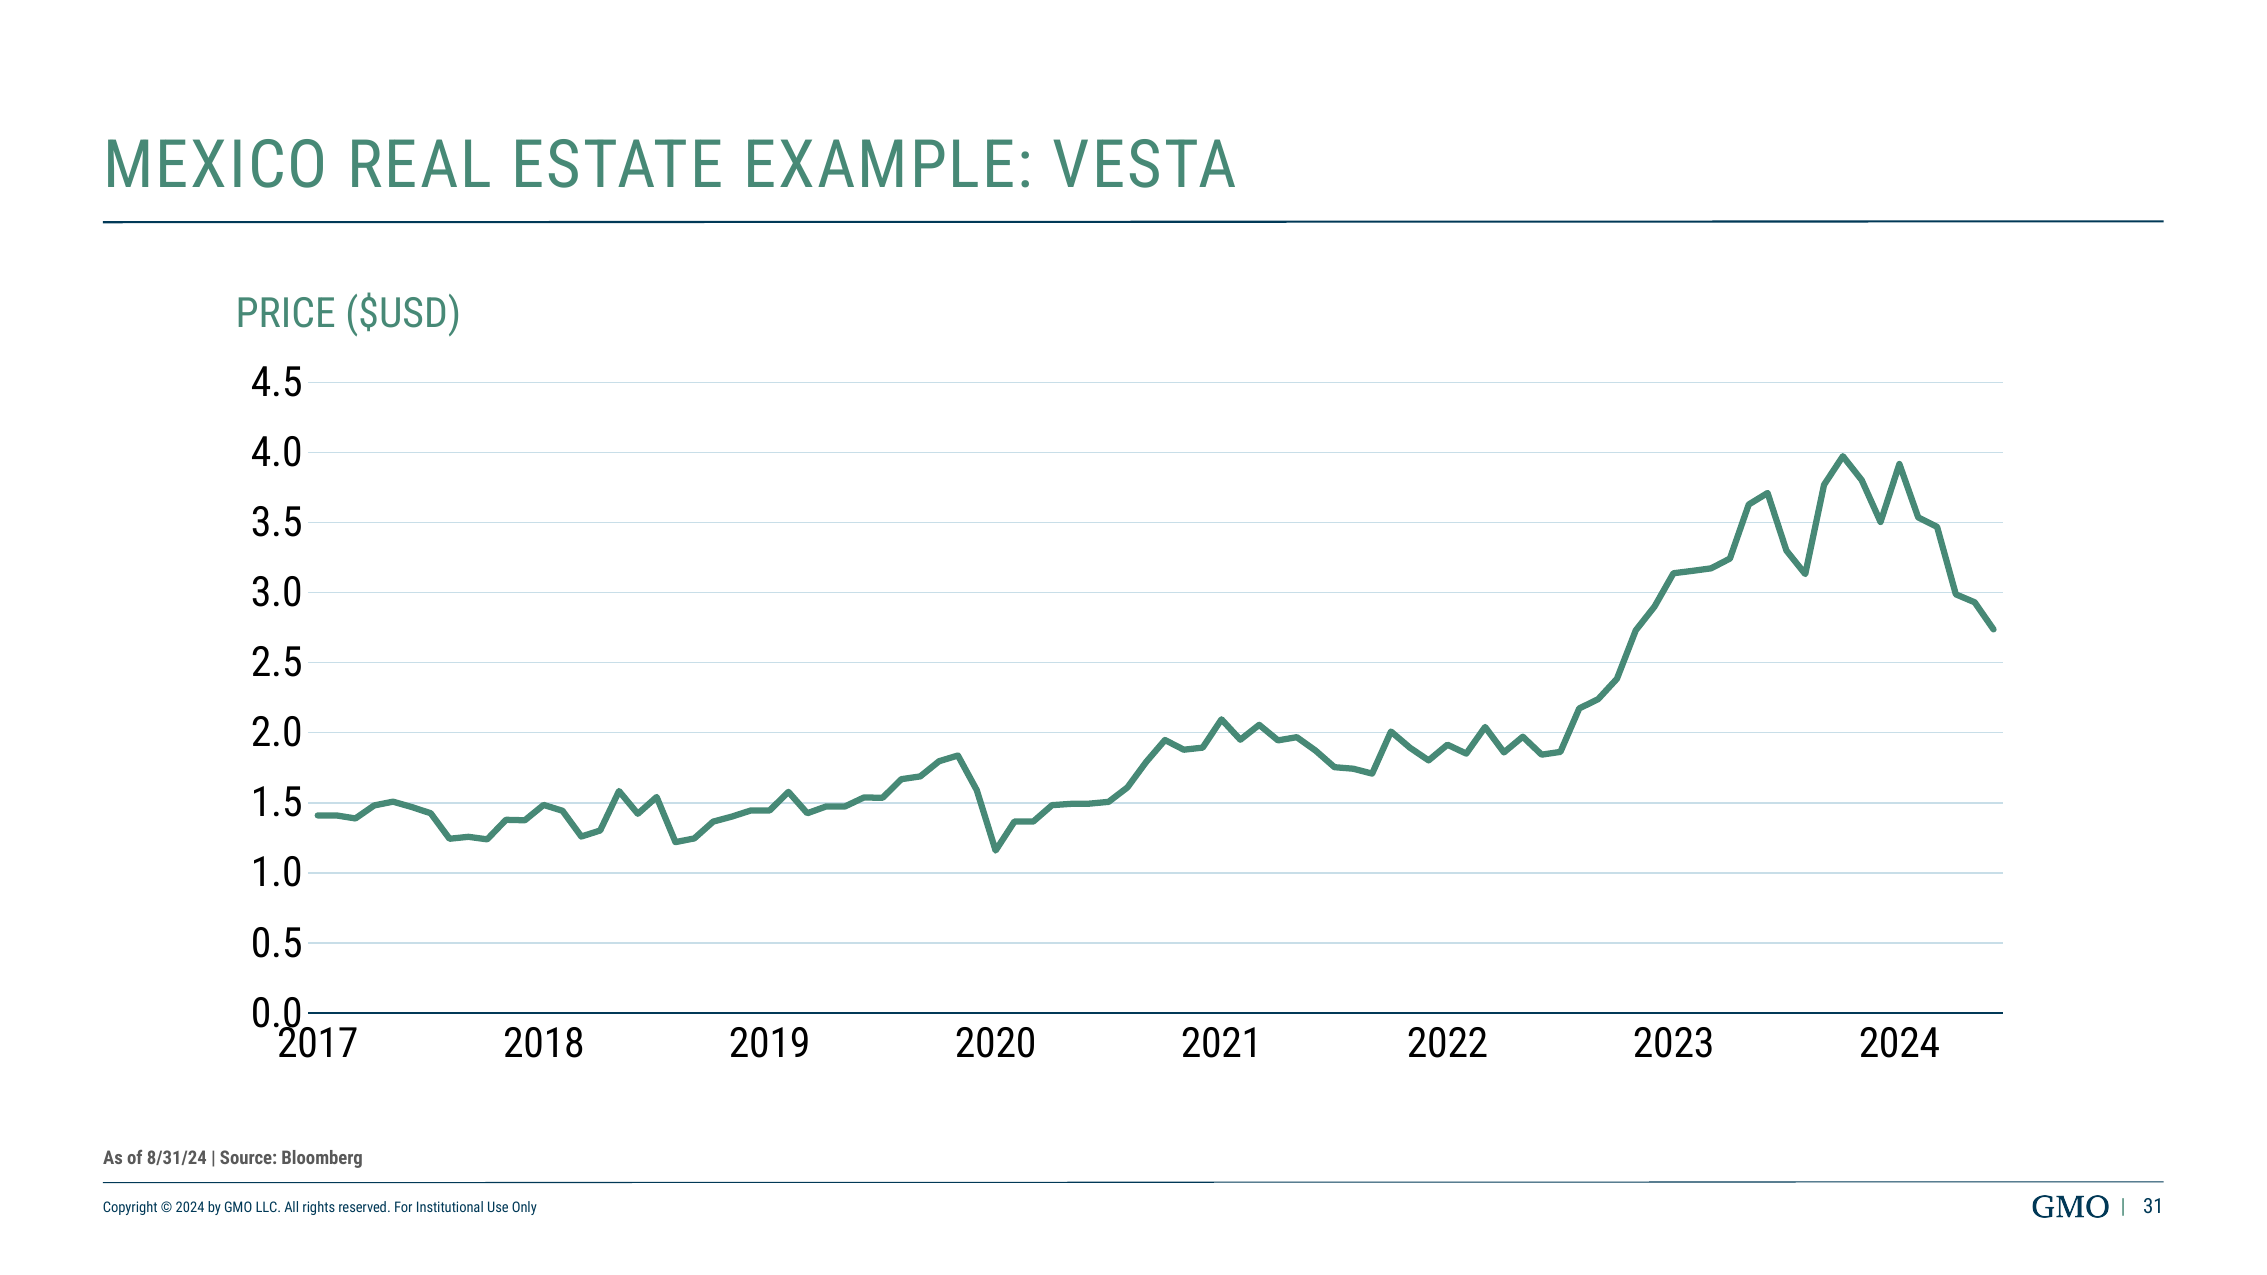

# Mexico Real Estate Example: Vesta
PRICE ($USD)

### Chart

| Category | Price (USD) |
|---|---|
| 42795 | 1.4096256229875777 |
| 42826 | 1.4096256229875777 |
| 42856 | 1.3882996149281146 |
| 42887 | 1.4806598124755108 |
| 42917 | 1.5078228139658998 |
| 42948 | 1.4692809580516935 |
| 42979 | 1.4254019556821604 |
| 43009 | 1.2430405398347488 |
| 43040 | 1.257220158467716 |
| 43070 | 1.2391271173508318 |
| 43101 | 1.378502034957177 |
| 43132 | 1.3748732621655049 |
| 43160 | 1.4845004730160825 |
| 43191 | 1.4427624090926094 |
| 43221 | 1.2590587443563332 |
| 43252 | 1.3020022302815981 |
| 43282 | 1.5836412486794054 |
| 43313 | 1.4215352370971965 |
| 43344 | 1.541272444613026 |
| 43374 | 1.2193383122981087 |
| 43405 | 1.2456546929316339 |
| 43435 | 1.3653666083133167 |
| 43466 | 1.4016832761075289 |
| 43497 | 1.4449233194857192 |
| 43525 | 1.4448293433670134 |
| 43556 | 1.5776417185685632 |
| 43586 | 1.4253307164886704 |
| 43617 | 1.4737630638457258 |
| 43647 | 1.4737831627324003 |
| 43678 | 1.5371579524497834 |
| 43709 | 1.5358967082860384 |
| 43739 | 1.6684691055050642 |
| 43770 | 1.6881547551996394 |
| 43800 | 1.7964230047816552 |
| 43831 | 1.8371213126237085 |
| 43862 | 1.5898226912445212 |
| 43891 | 1.158738272157754 |
| 43922 | 1.3663213978423459 |
| 43952 | 1.3658848940976995 |
| 43983 | 1.483098763069536 |
| 44013 | 1.4921554104100736 |
| 44044 | 1.494058035245149 |
| 44075 | 1.5066969332477187 |
| 44105 | 1.609262704581299 |
| 44136 | 1.7913332177101657 |
| 44166 | 1.9478465223482622 |
| 44197 | 1.8785846213667734 |
| 44228 | 1.8935143895585798 |
| 44256 | 2.0956809005261223 |
| 44287 | 1.9499955547213794 |
| 44317 | 2.05629115839907 |
| 44348 | 1.9451759335891456 |
| 44378 | 1.968038253428967 |
| 44409 | 1.8716684103023962 |
| 44440 | 1.753875968992248 |
| 44470 | 1.7429109141042538 |
| 44501 | 1.7080549896742856 |
| 44531 | 2.008339259793272 |
| 44562 | 1.893339148554675 |
| 44593 | 1.8022199206612861 |
| 44621 | 1.9144535201485662 |
| 44652 | 1.8508909340121402 |
| 44682 | 2.0409928219320244 |
| 44713 | 1.8590039913909224 |
| 44743 | 1.9713068070230566 |
| 44774 | 1.8432630523085476 |
| 44805 | 1.8631258007170453 |
| 44835 | 2.173539952551613 |
| 44866 | 2.2393714190816243 |
| 44896 | 2.3851404366176236 |
| 44927 | 2.730578336916421 |
| 44958 | 2.9012821143141205 |
| 44986 | 3.1380567654132174 |
| 45017 | 3.154947417543041 |
| 45047 | 3.1728801293576216 |
| 45078 | 3.2426656077735214 |
| 45108 | 3.6283386688327197 |
| 45139 | 3.71057296129782 |
| 45170 | 3.2997181837487877 |
| 45200 | 3.1321509505050336 |
| 45231 | 3.768874572176364 |
| 45261 | 3.973014376620316 |
| 45292 | 3.802292413424503 |
| 45323 | 3.5035357859061107 |
| 45352 | 3.917601729614823 |
| 45383 | 3.536131433705558 |
| 45413 | 3.469336170562959 |
| 45444 | 2.987722659853807 |
| 45474 | 2.9306547778911747 |
| 45505 | 2.7371985279954583 |
As of 8/31/24 | Source: Bloomberg